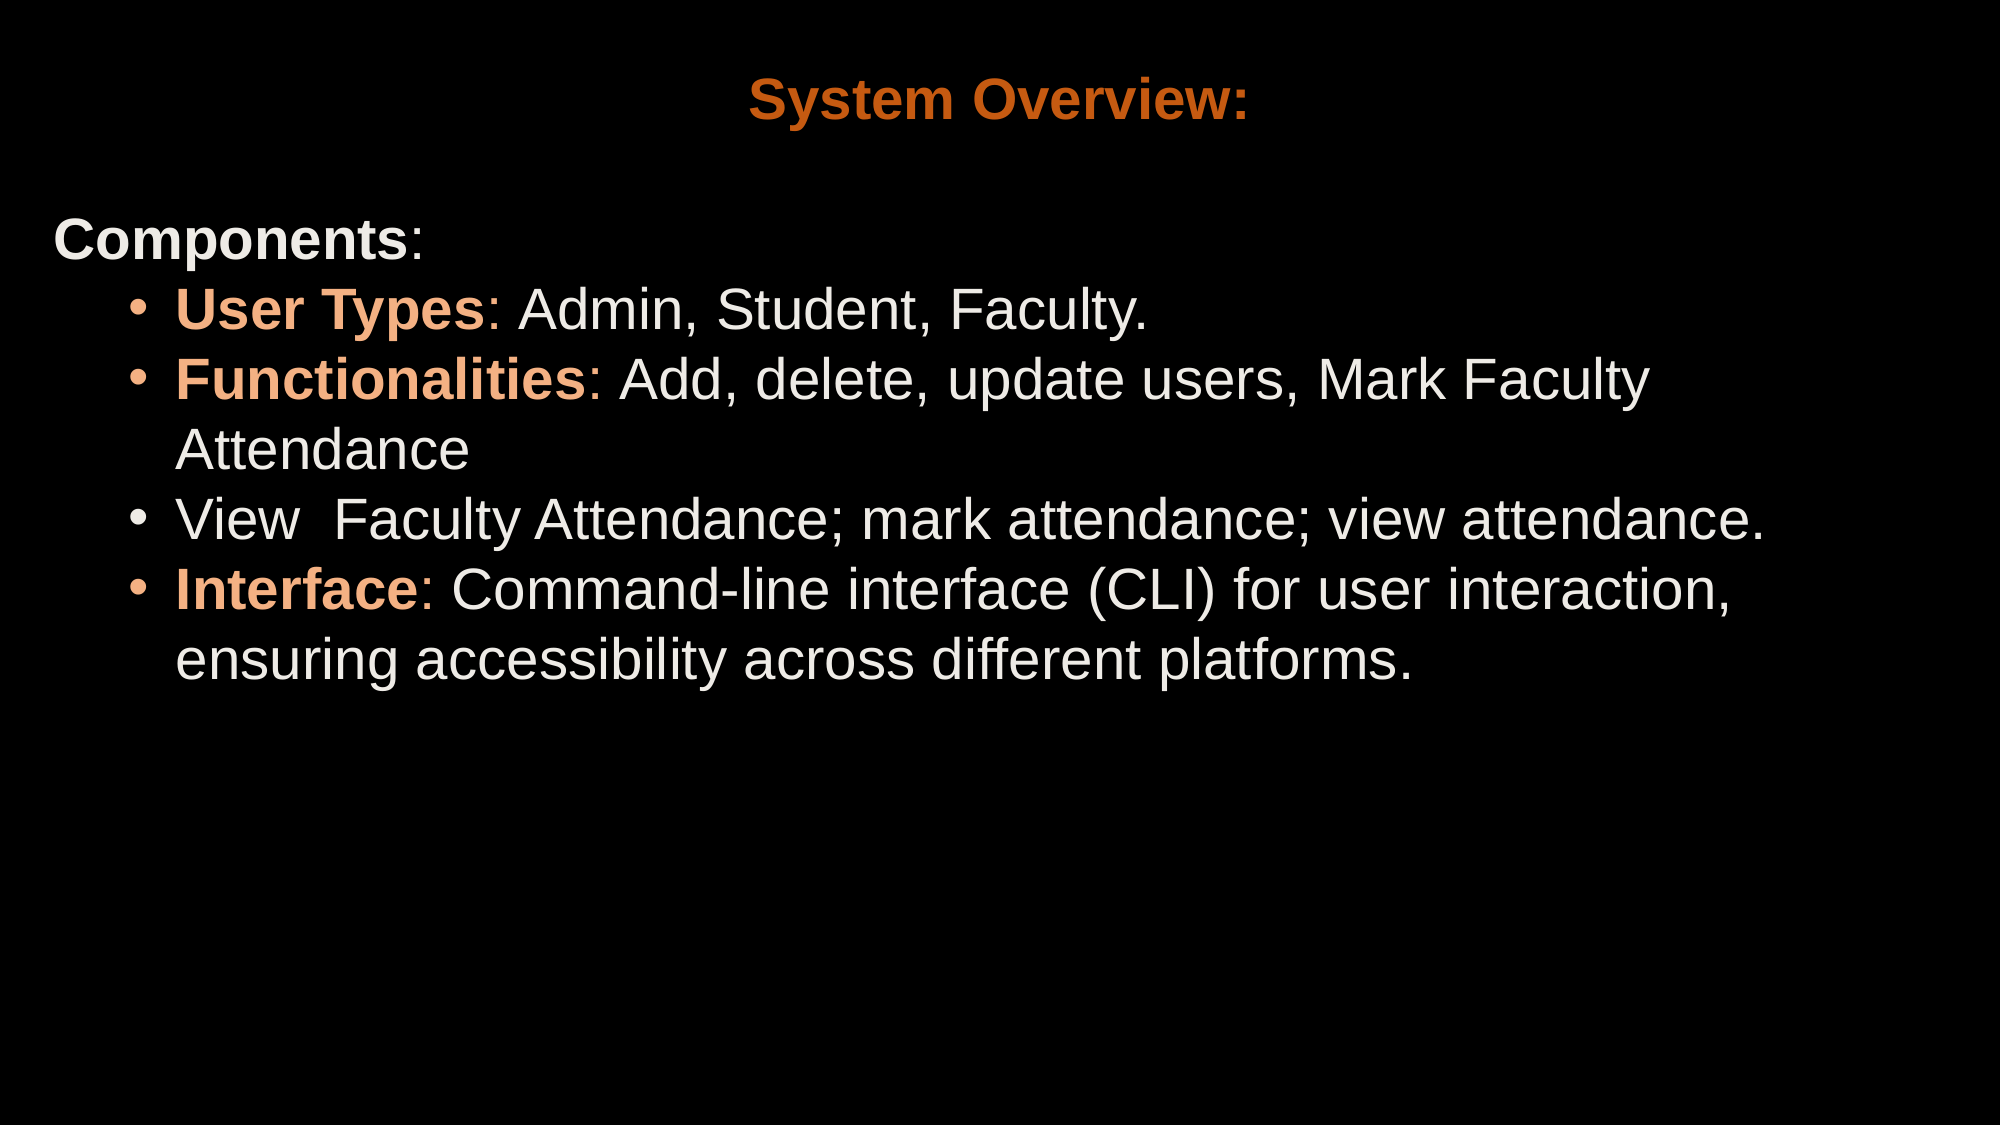

System Overview:

Components:
User Types: Admin, Student, Faculty.
Functionalities: Add, delete, update users, Mark Faculty Attendance
View  Faculty Attendance; mark attendance; view attendance.
Interface: Command-line interface (CLI) for user interaction, ensuring accessibility across different platforms.